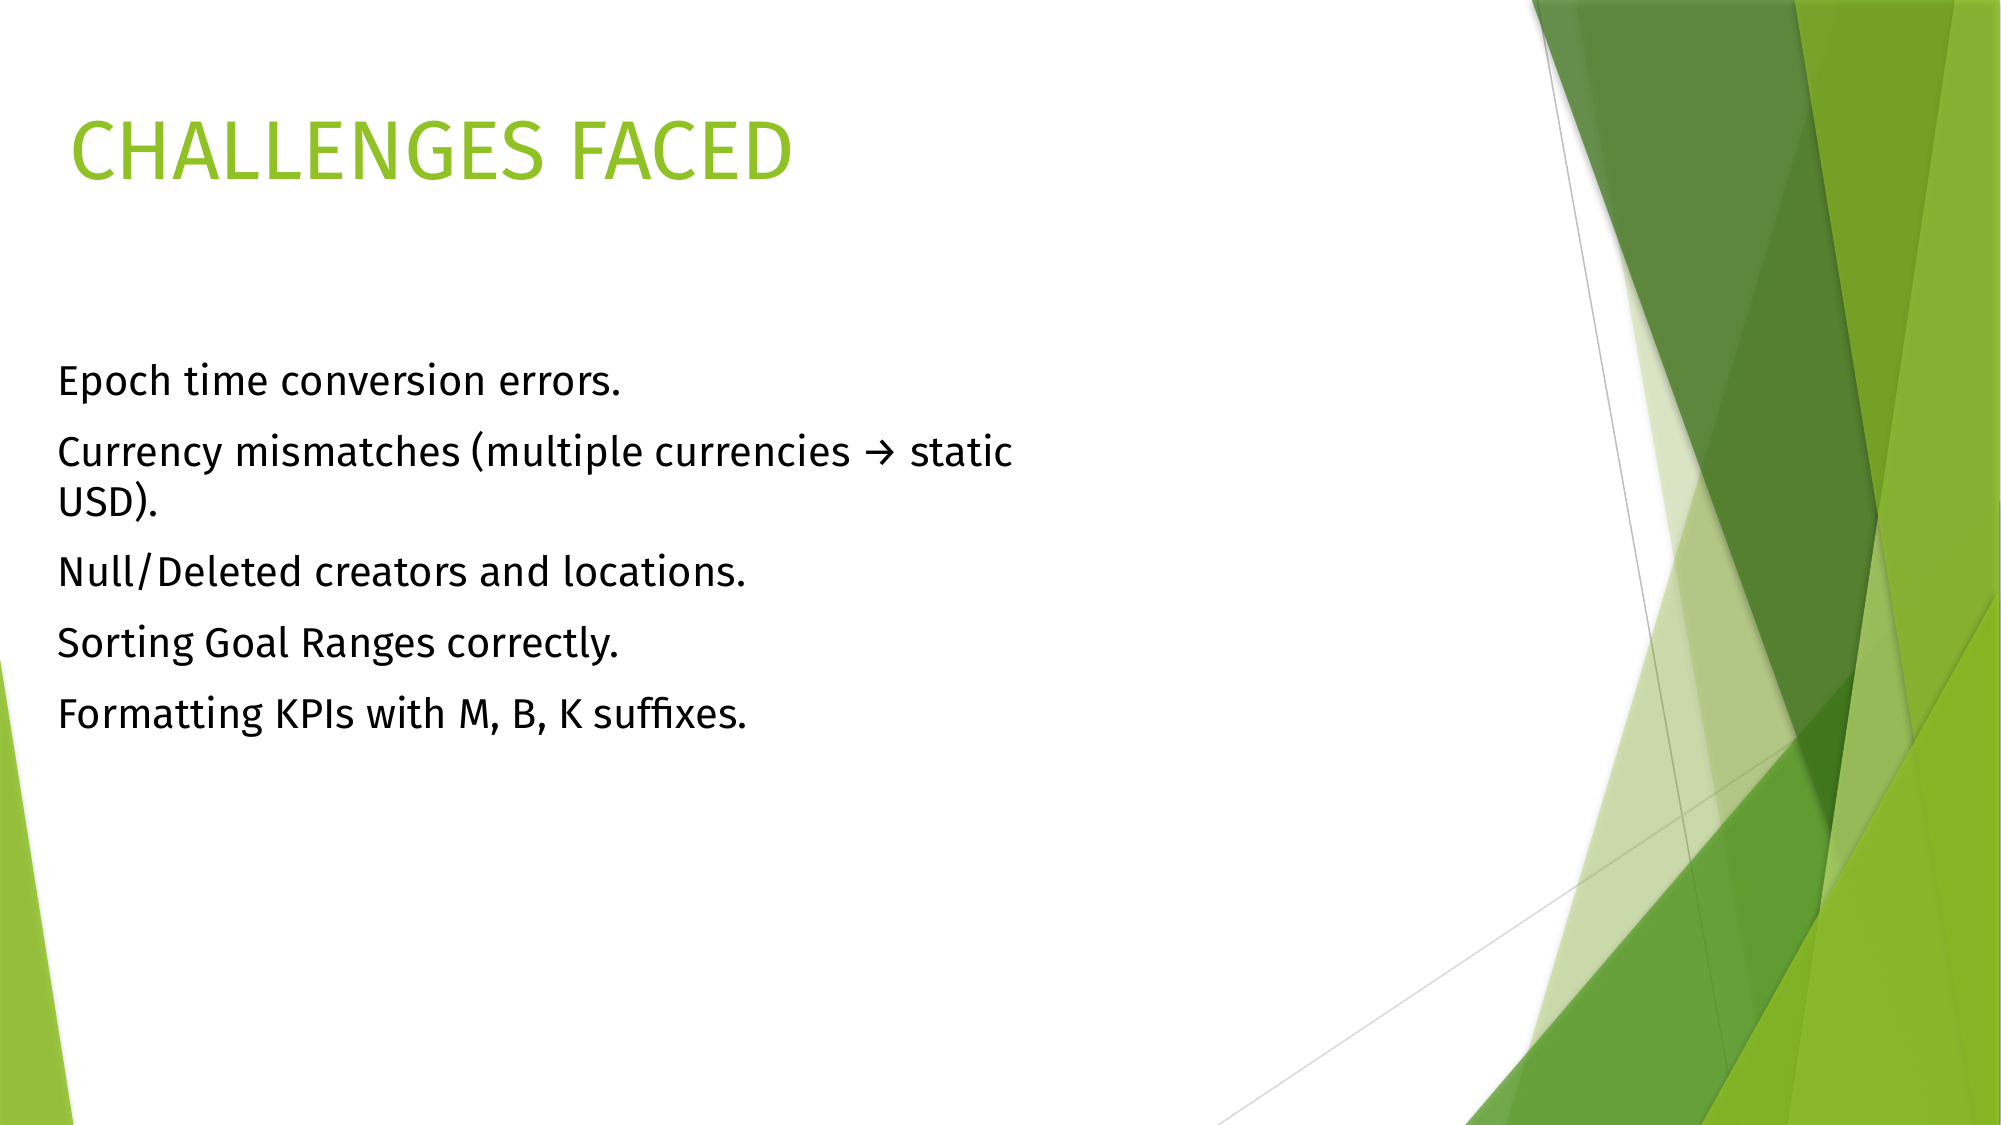

# CHALLENGES FACED

Epoch time conversion errors.
Currency mismatches (multiple currencies → static USD).
Null/Deleted creators and locations.
Sorting Goal Ranges correctly.
Formatting KPIs with M, B, K suffixes.